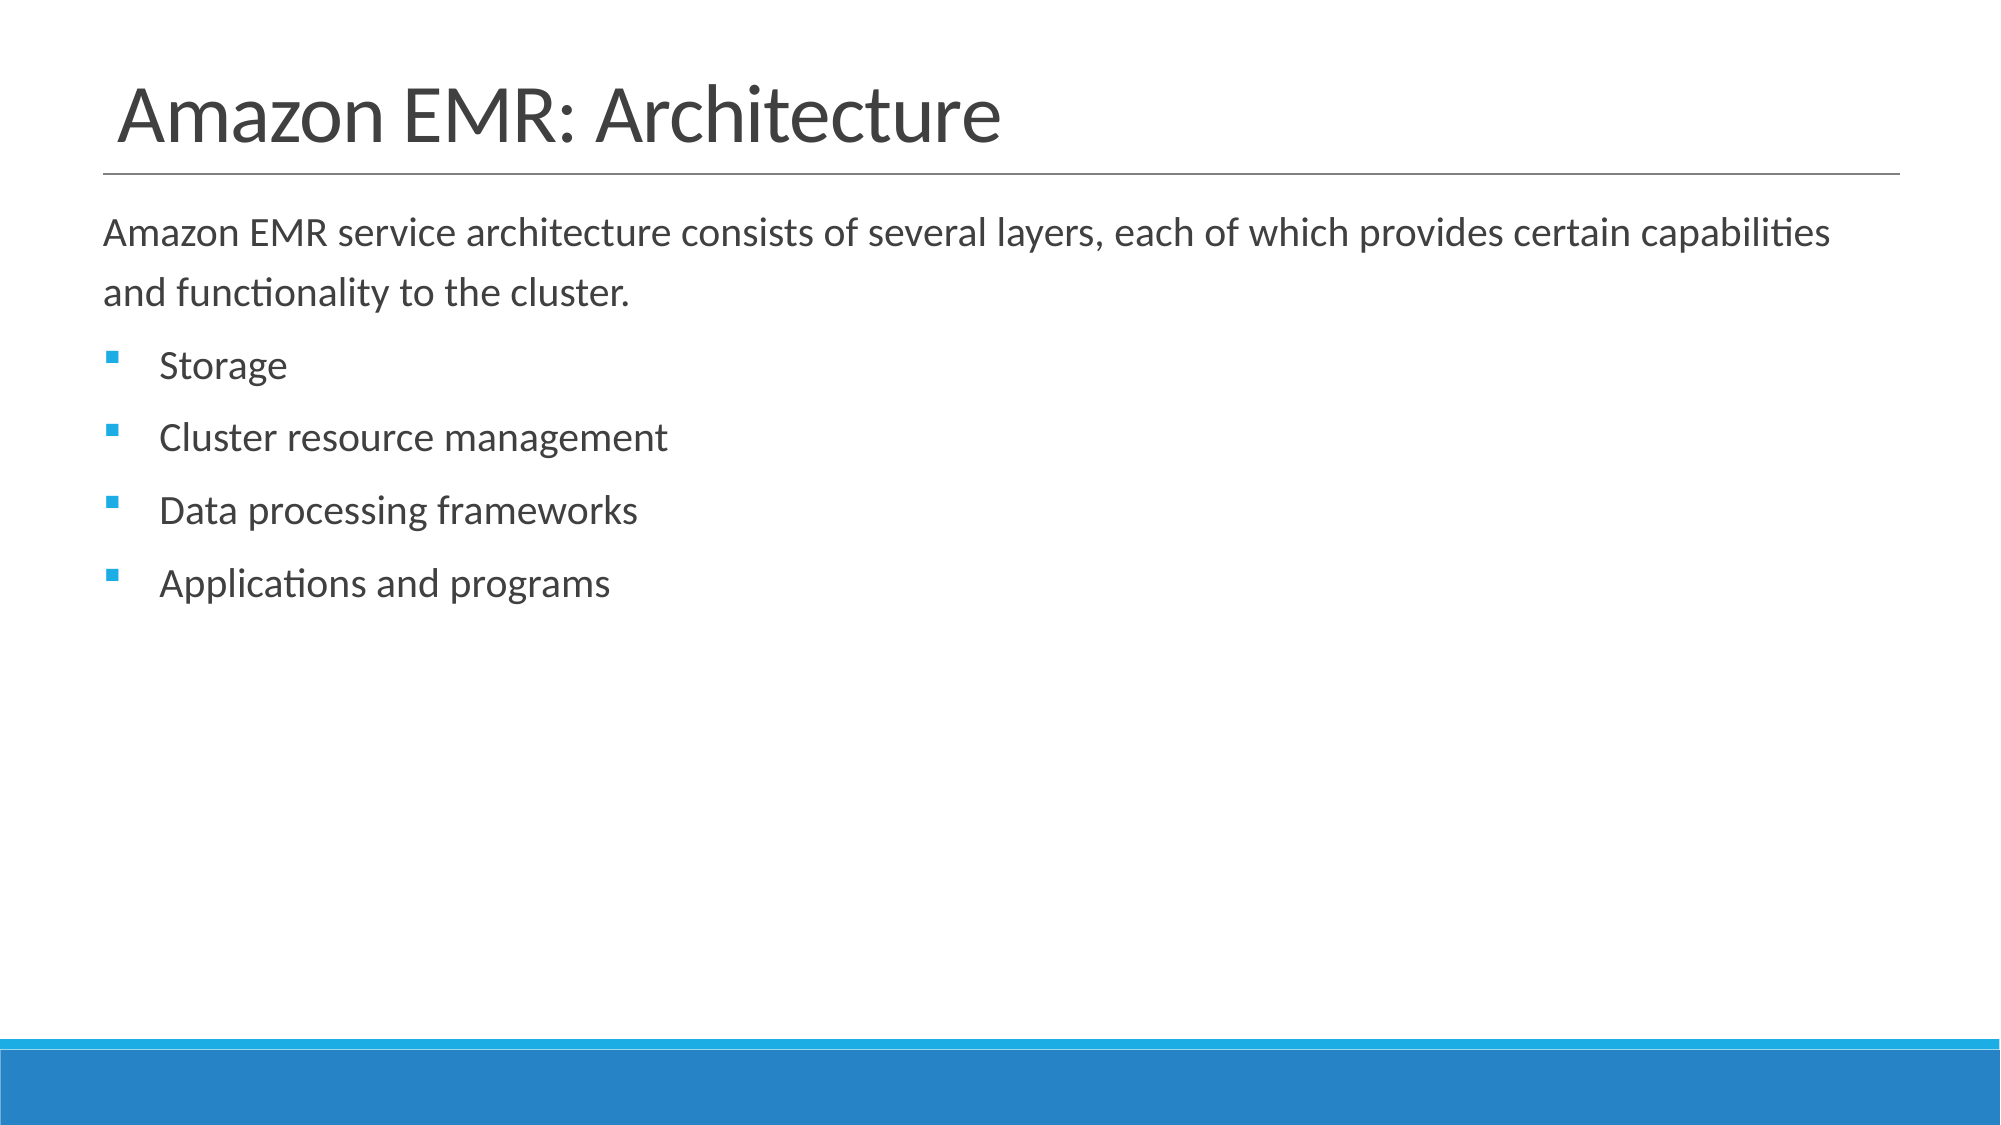

# Amazon EMR: Architecture
Amazon EMR service architecture consists of several layers, each of which provides certain capabilities and functionality to the cluster.
Storage
Cluster resource management
Data processing frameworks
Applications and programs